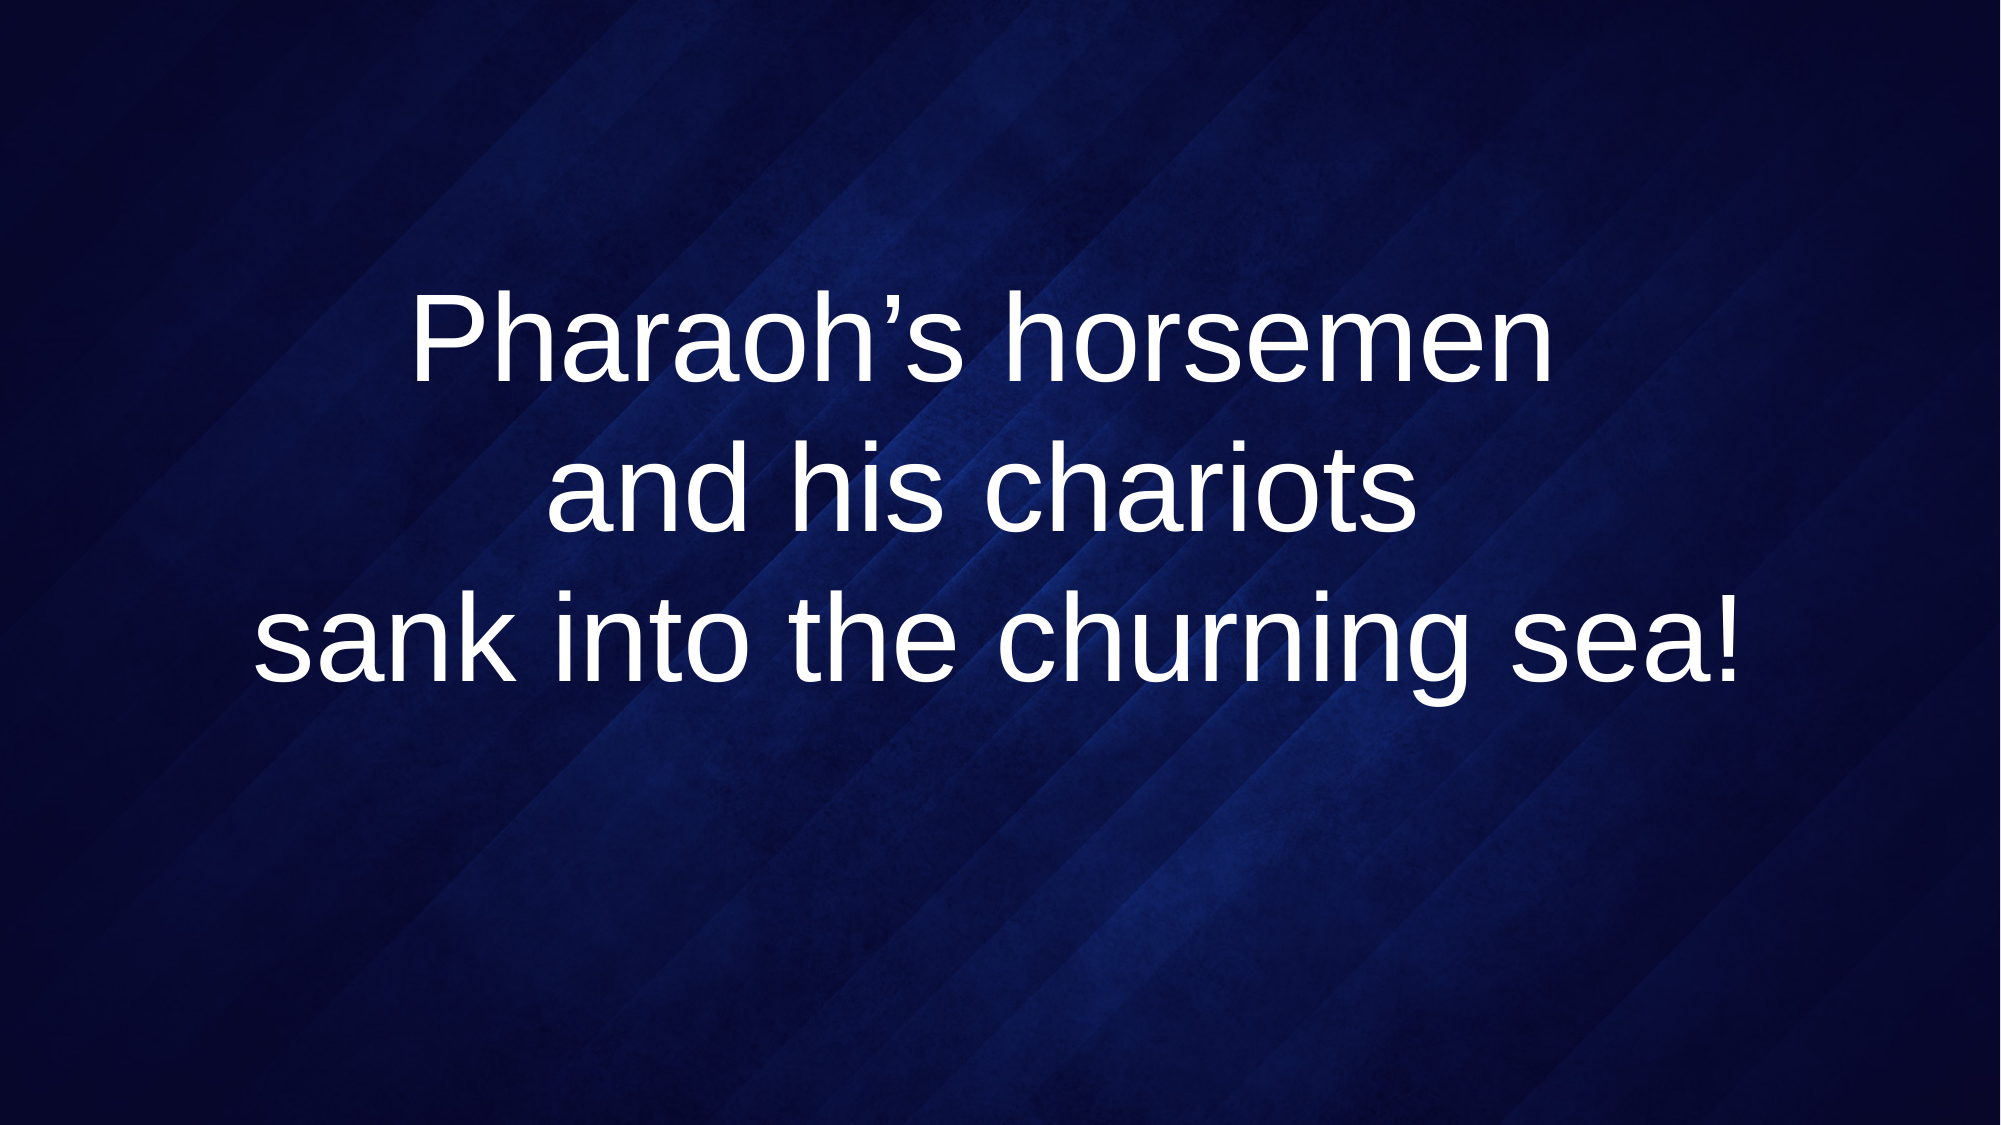

# Pharaoh’s horsemen and his chariots sank into the churning sea!